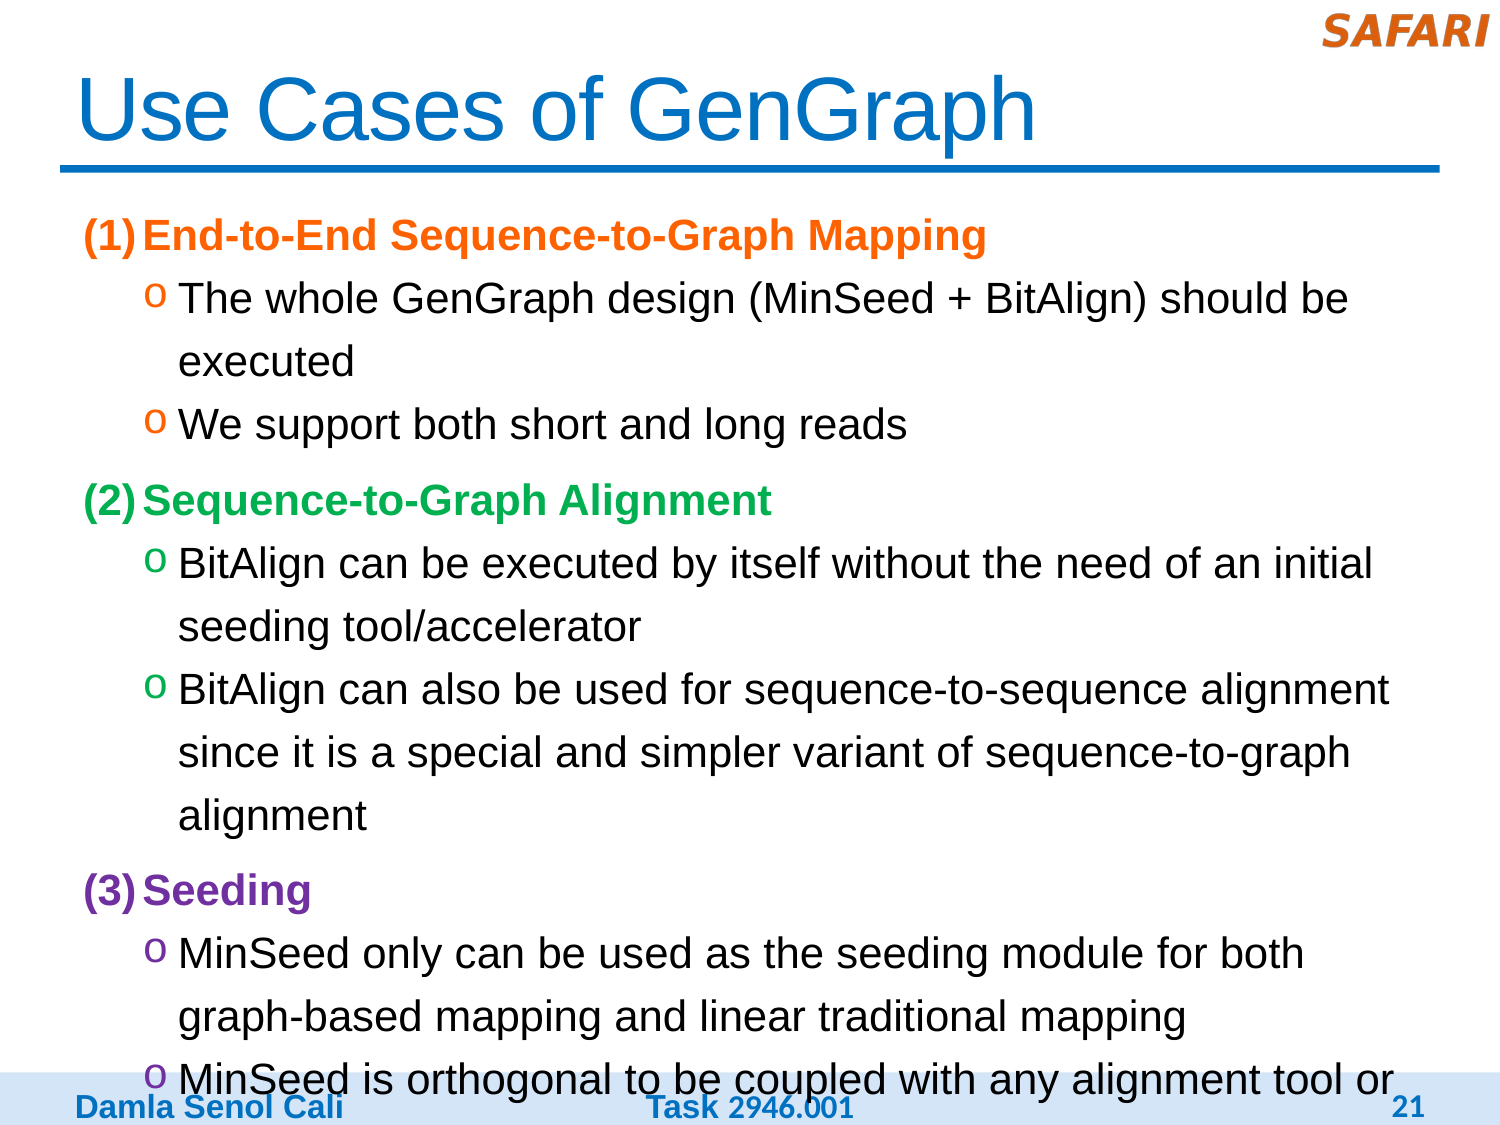

# Use Cases of GenGraph
End-to-End Sequence-to-Graph Mapping
The whole GenGraph design (MinSeed + BitAlign) should be executed
We support both short and long reads
Sequence-to-Graph Alignment
BitAlign can be executed by itself without the need of an initial seeding tool/accelerator
BitAlign can also be used for sequence-to-sequence alignment since it is a special and simpler variant of sequence-to-graph alignment
Seeding
MinSeed only can be used as the seeding module for both graph-based mapping and linear traditional mapping
MinSeed is orthogonal to be coupled with any alignment tool or accelerator

21